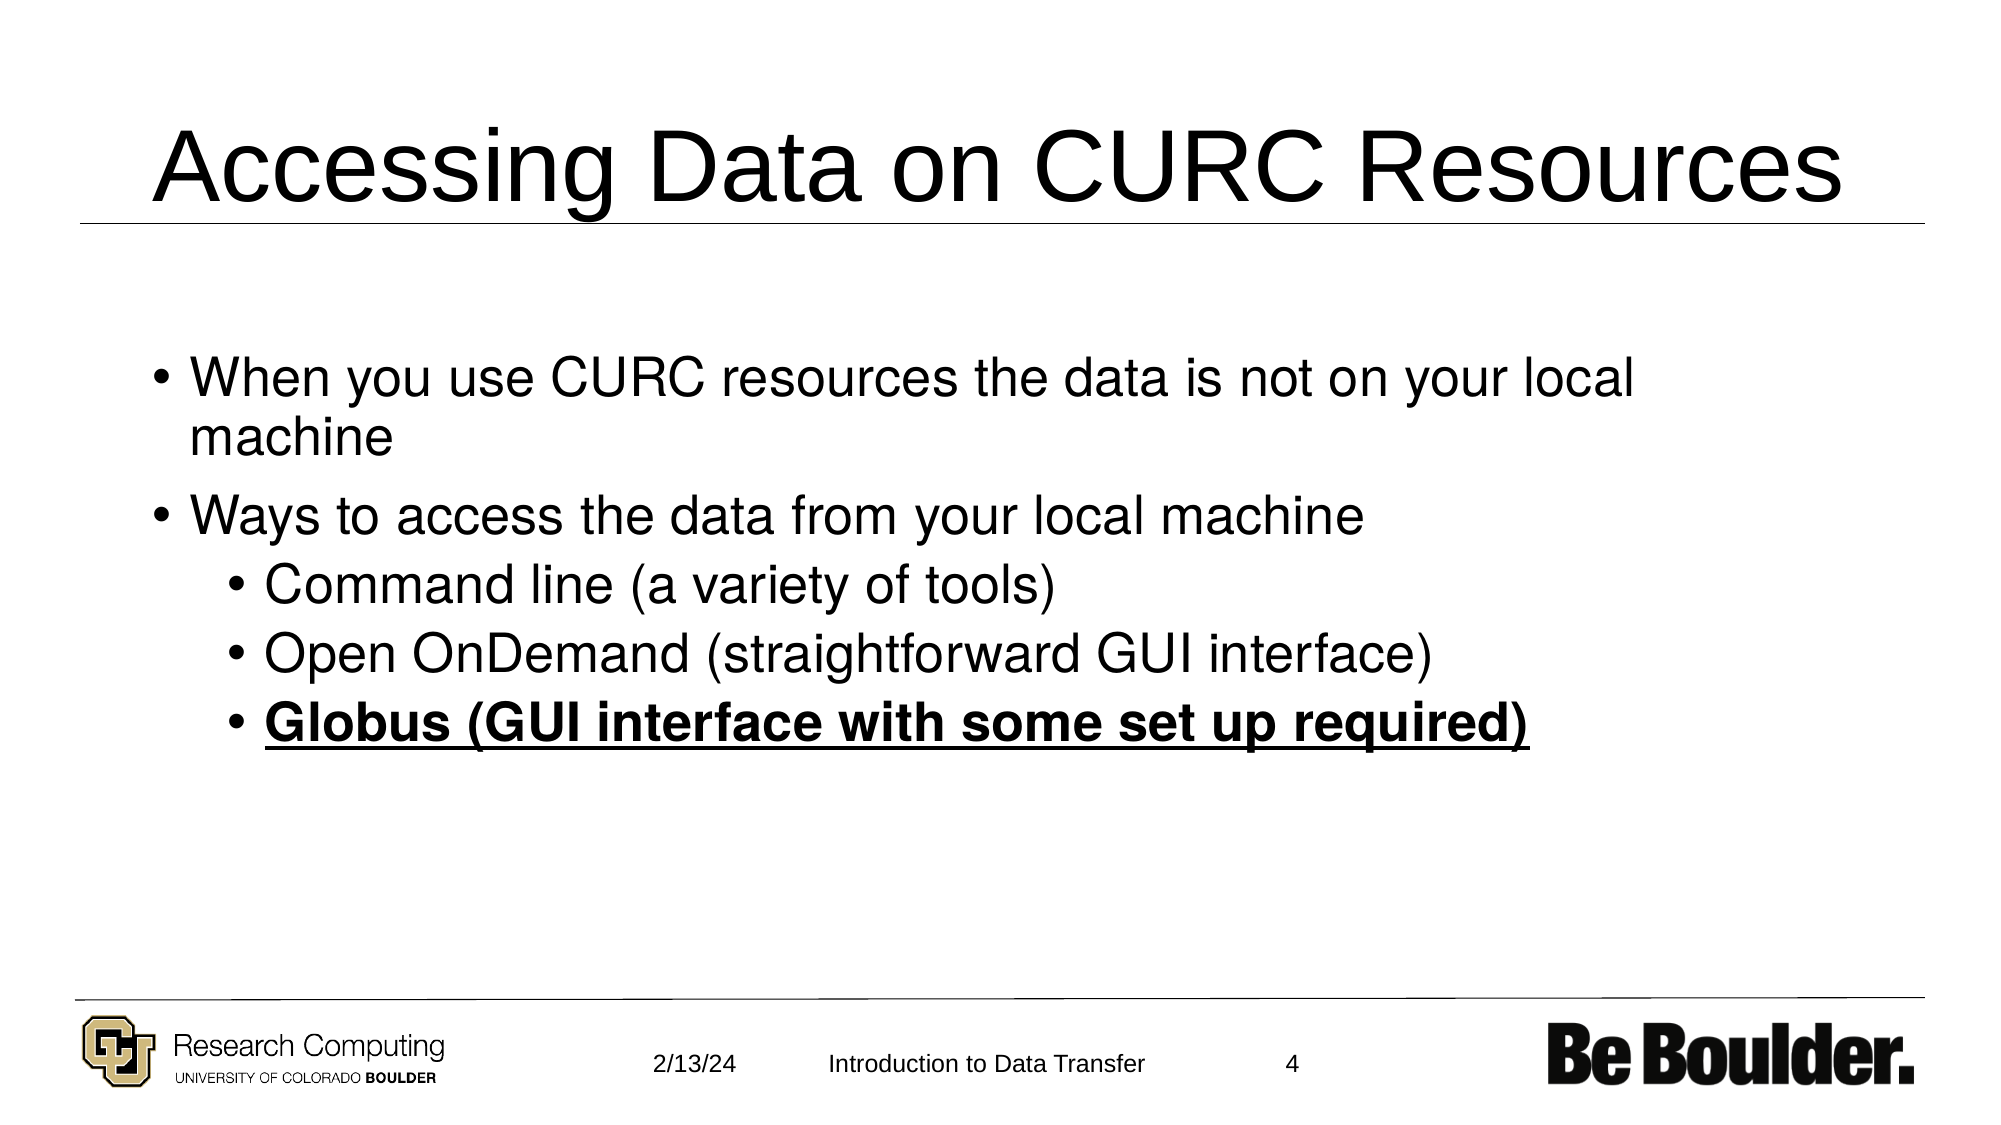

# Accessing Data on CURC Resources
When you use CURC resources the data is not on your local machine
Ways to access the data from your local machine
Command line (a variety of tools)
Open OnDemand (straightforward GUI interface)
Globus (GUI interface with some set up required)
2/13/24
4
Introduction to Data Transfer